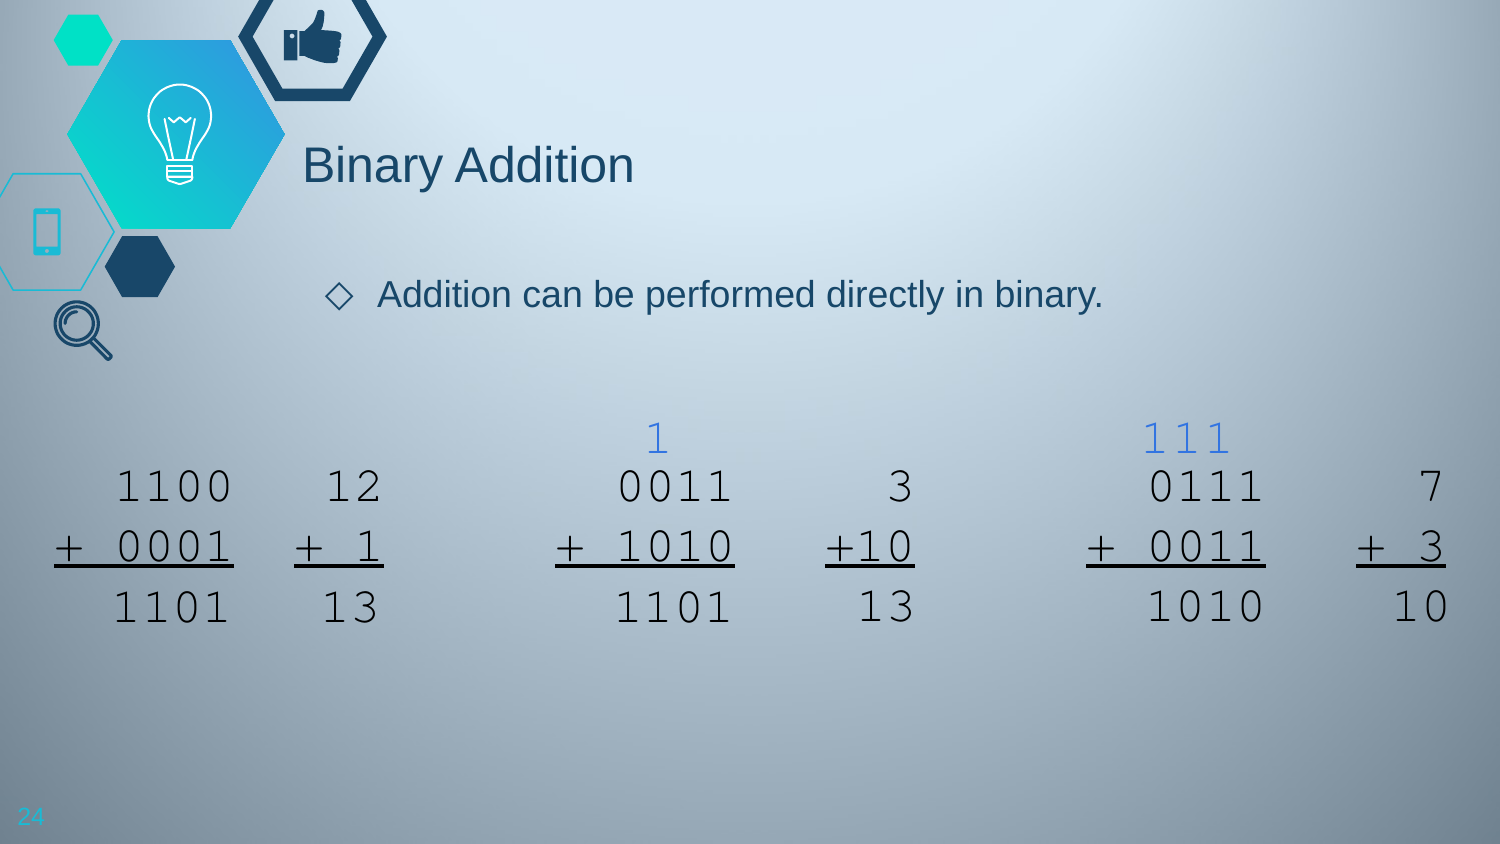

# Binary Addition
Addition can be performed directly in binary.
1
1
1
1
  1100   12
+ 0001  + 1
  0011     3
+ 1010   +10
  0111     7
+ 0011   + 3
1
0
1
0
10
13
1
1
0
1
13
1
1
0
1
24